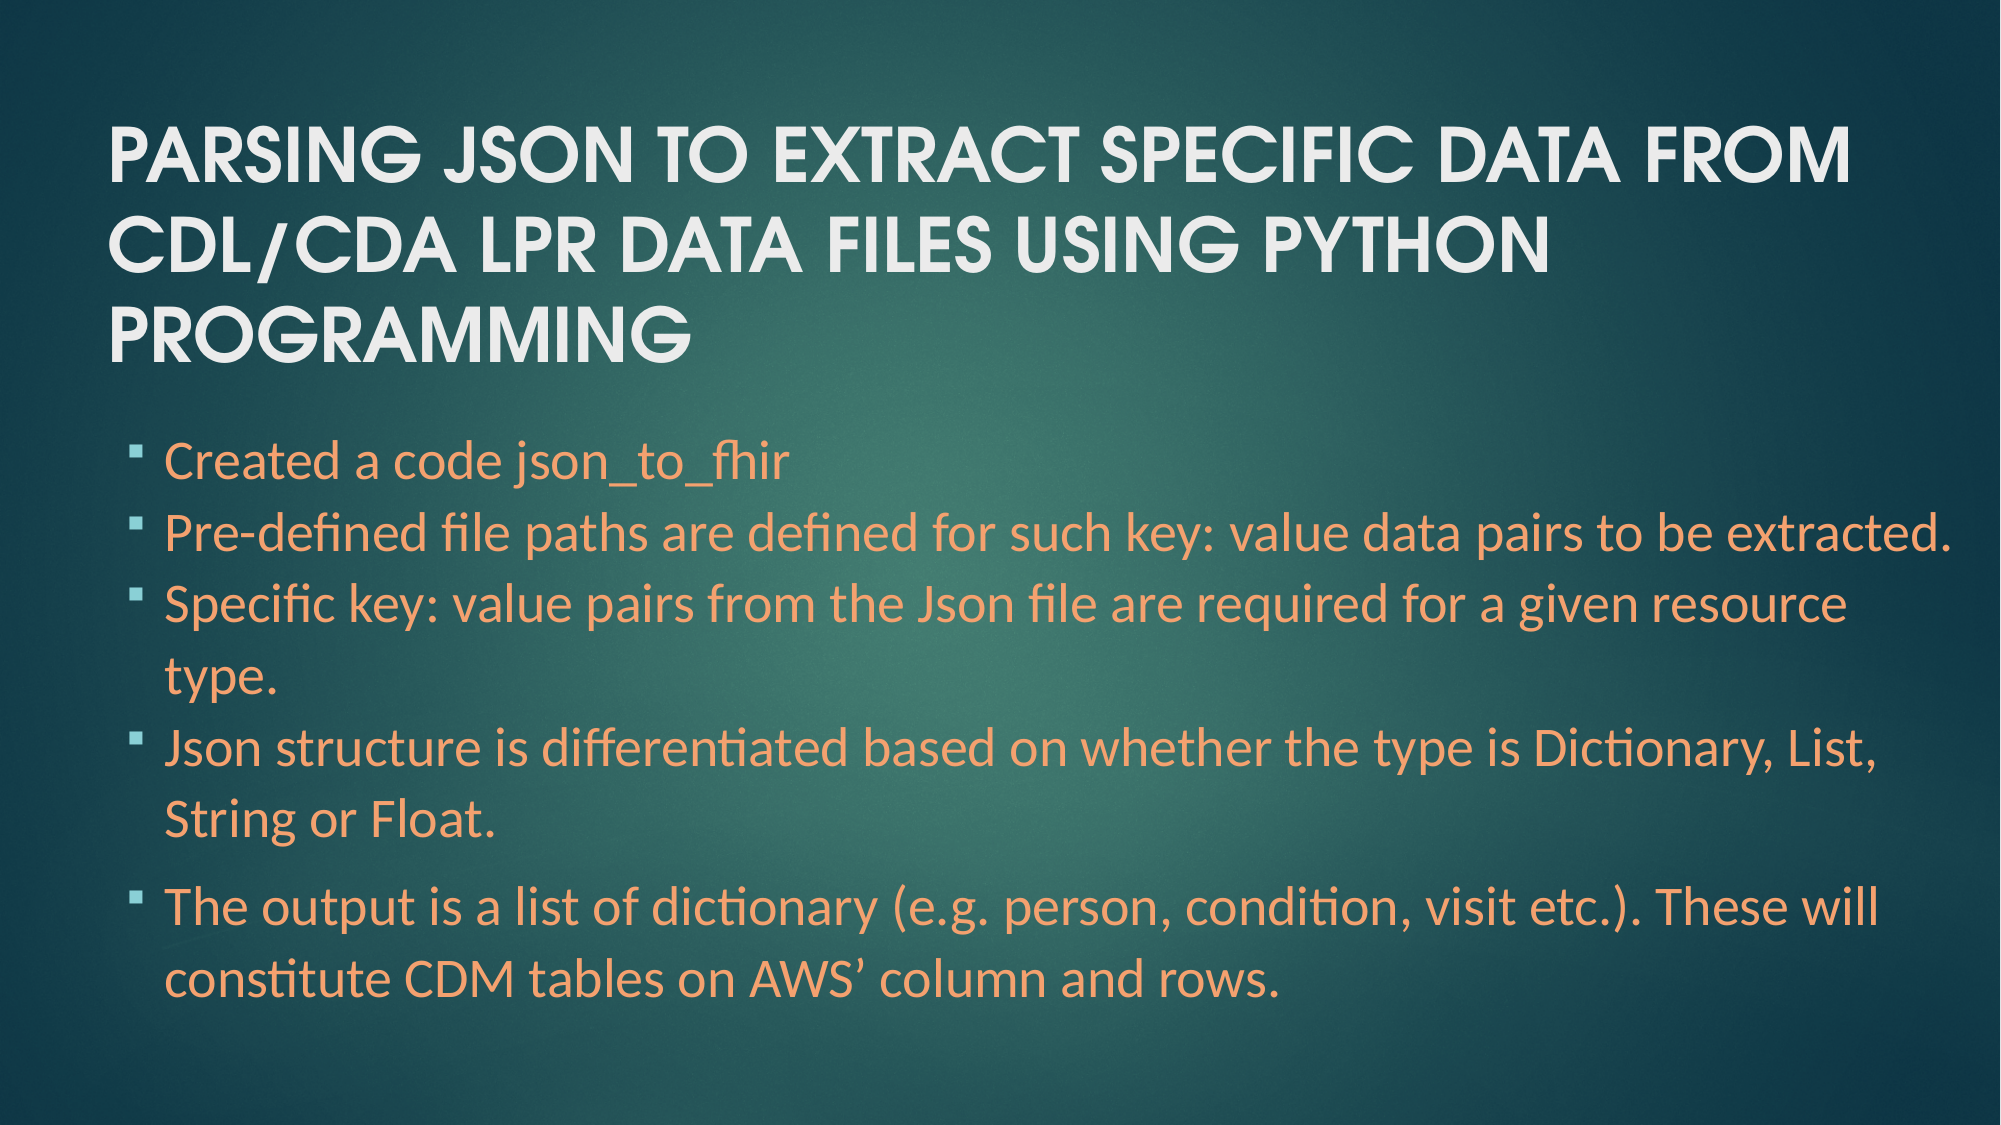

# PARSING JSON TO EXTRACT SPECIFIC DATA FROM CDL/CDA LPR DATA FILES USING PYTHON PROGRAMMING
Created a code json_to_fhir
Pre-defined file paths are defined for such key: value data pairs to be extracted.
Specific key: value pairs from the Json file are required for a given resource type.
Json structure is differentiated based on whether the type is Dictionary, List, String or Float.
The output is a list of dictionary (e.g. person, condition, visit etc.). These will constitute CDM tables on AWS’ column and rows.